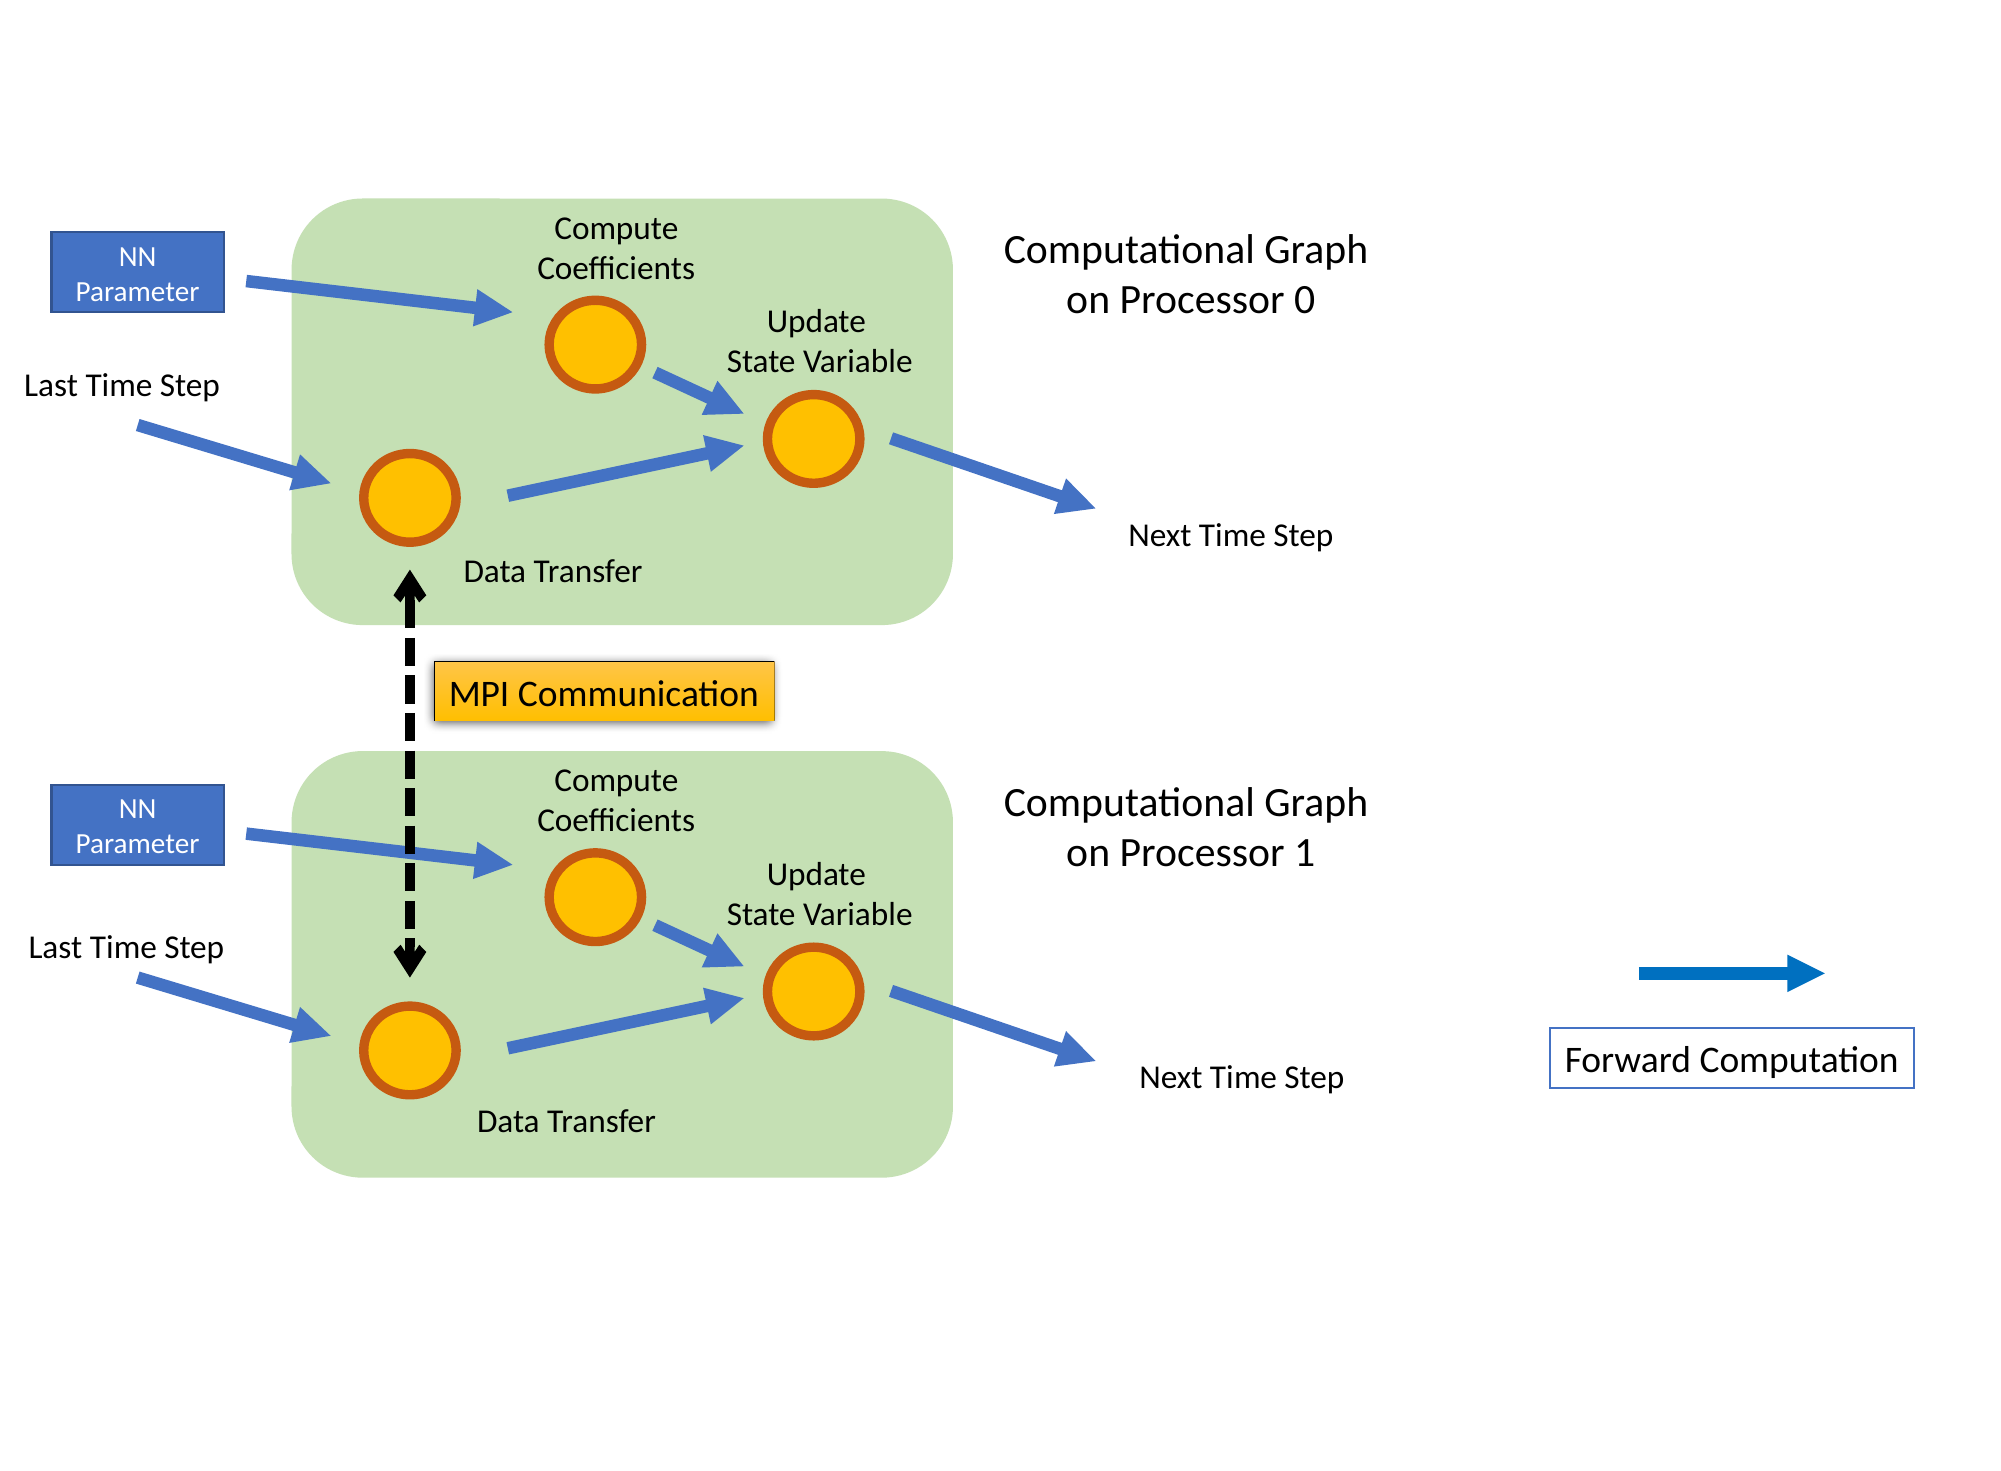

Compute
Coefficients
Computational Graph
on Processor 0
NN
Parameter
Update
State Variable

Last Time Step
Next Time Step
Data Transfer
MPI Communication

Compute
Coefficients
Computational Graph
on Processor 1
NN
Parameter
Update
State Variable

Last Time Step
Forward Computation
Next Time Step
Data Transfer